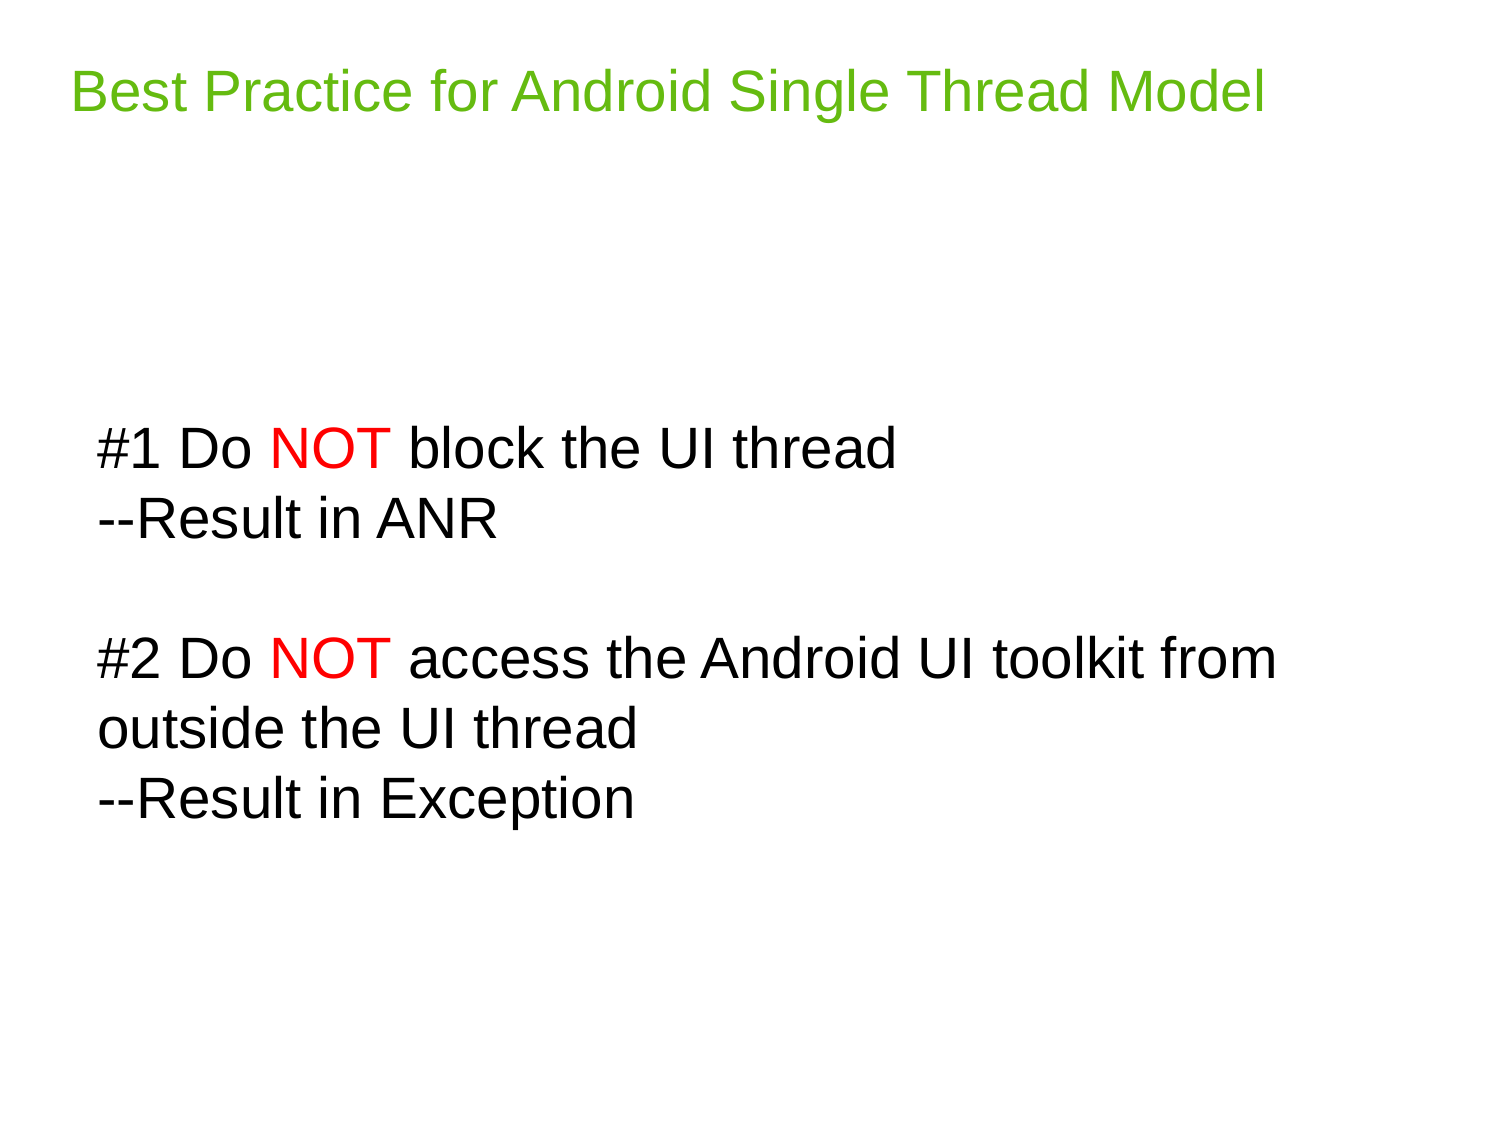

# Best Practice for Android Single Thread Model
#1 Do NOT block the UI thread
--Result in ANR

#2 Do NOT access the Android UI toolkit from outside the UI thread
--Result in Exception